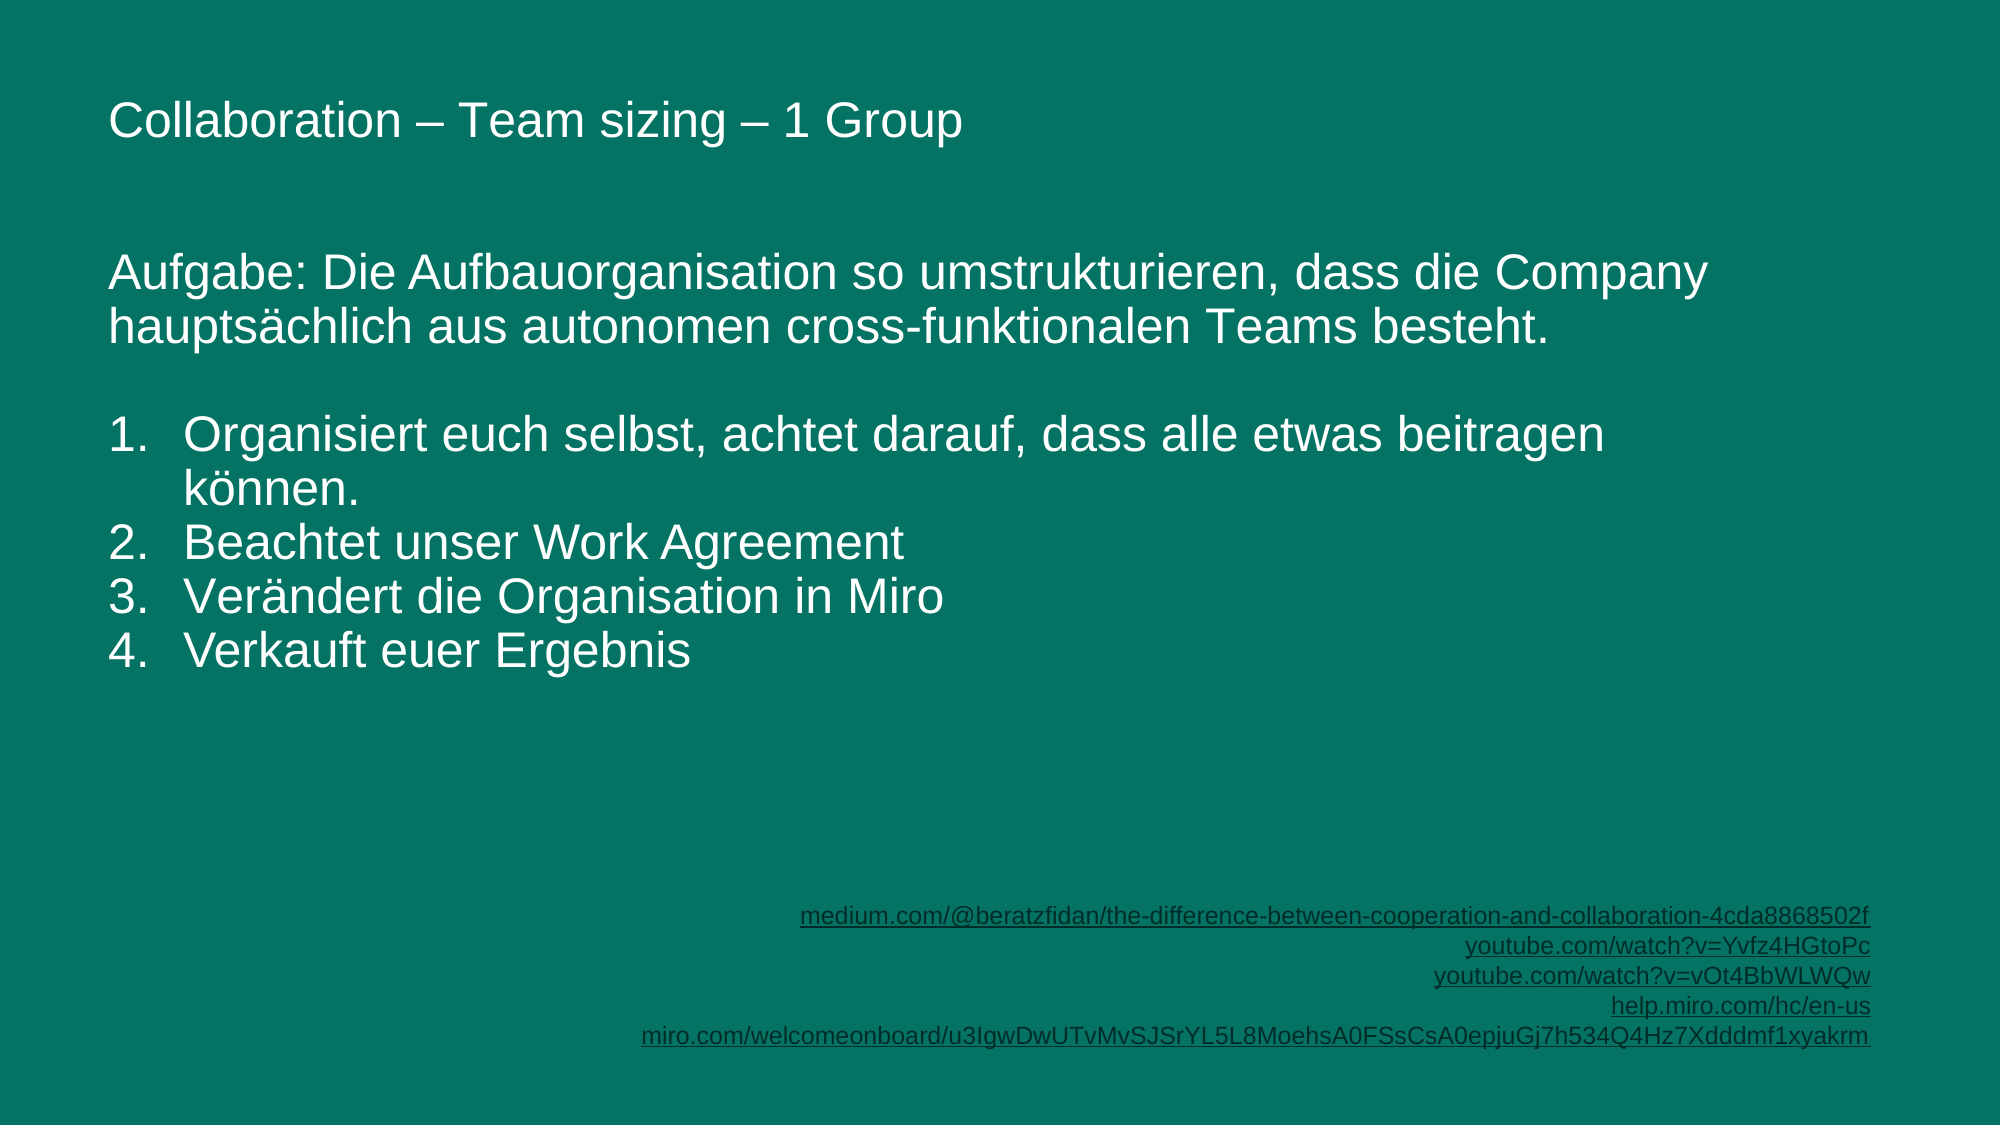

# Collaboration – Team sizing – 1 Group
Aufgabe: Die Aufbauorganisation so umstrukturieren, dass die Company hauptsächlich aus autonomen cross-funktionalen Teams besteht.

Organisiert euch selbst, achtet darauf, dass alle etwas beitragen können.
Beachtet unser Work Agreement
Verändert die Organisation in Miro
Verkauft euer Ergebnis

medium.com/@beratzfidan/the-difference-between-cooperation-and-collaboration-4cda8868502f
youtube.com/watch?v=Yvfz4HGtoPc
youtube.com/watch?v=vOt4BbWLWQw
help.miro.com/hc/en-us
miro.com/welcomeonboard/u3IgwDwUTvMvSJSrYL5L8MoehsA0FSsCsA0epjuGj7h534Q4Hz7Xdddmf1xyakrm